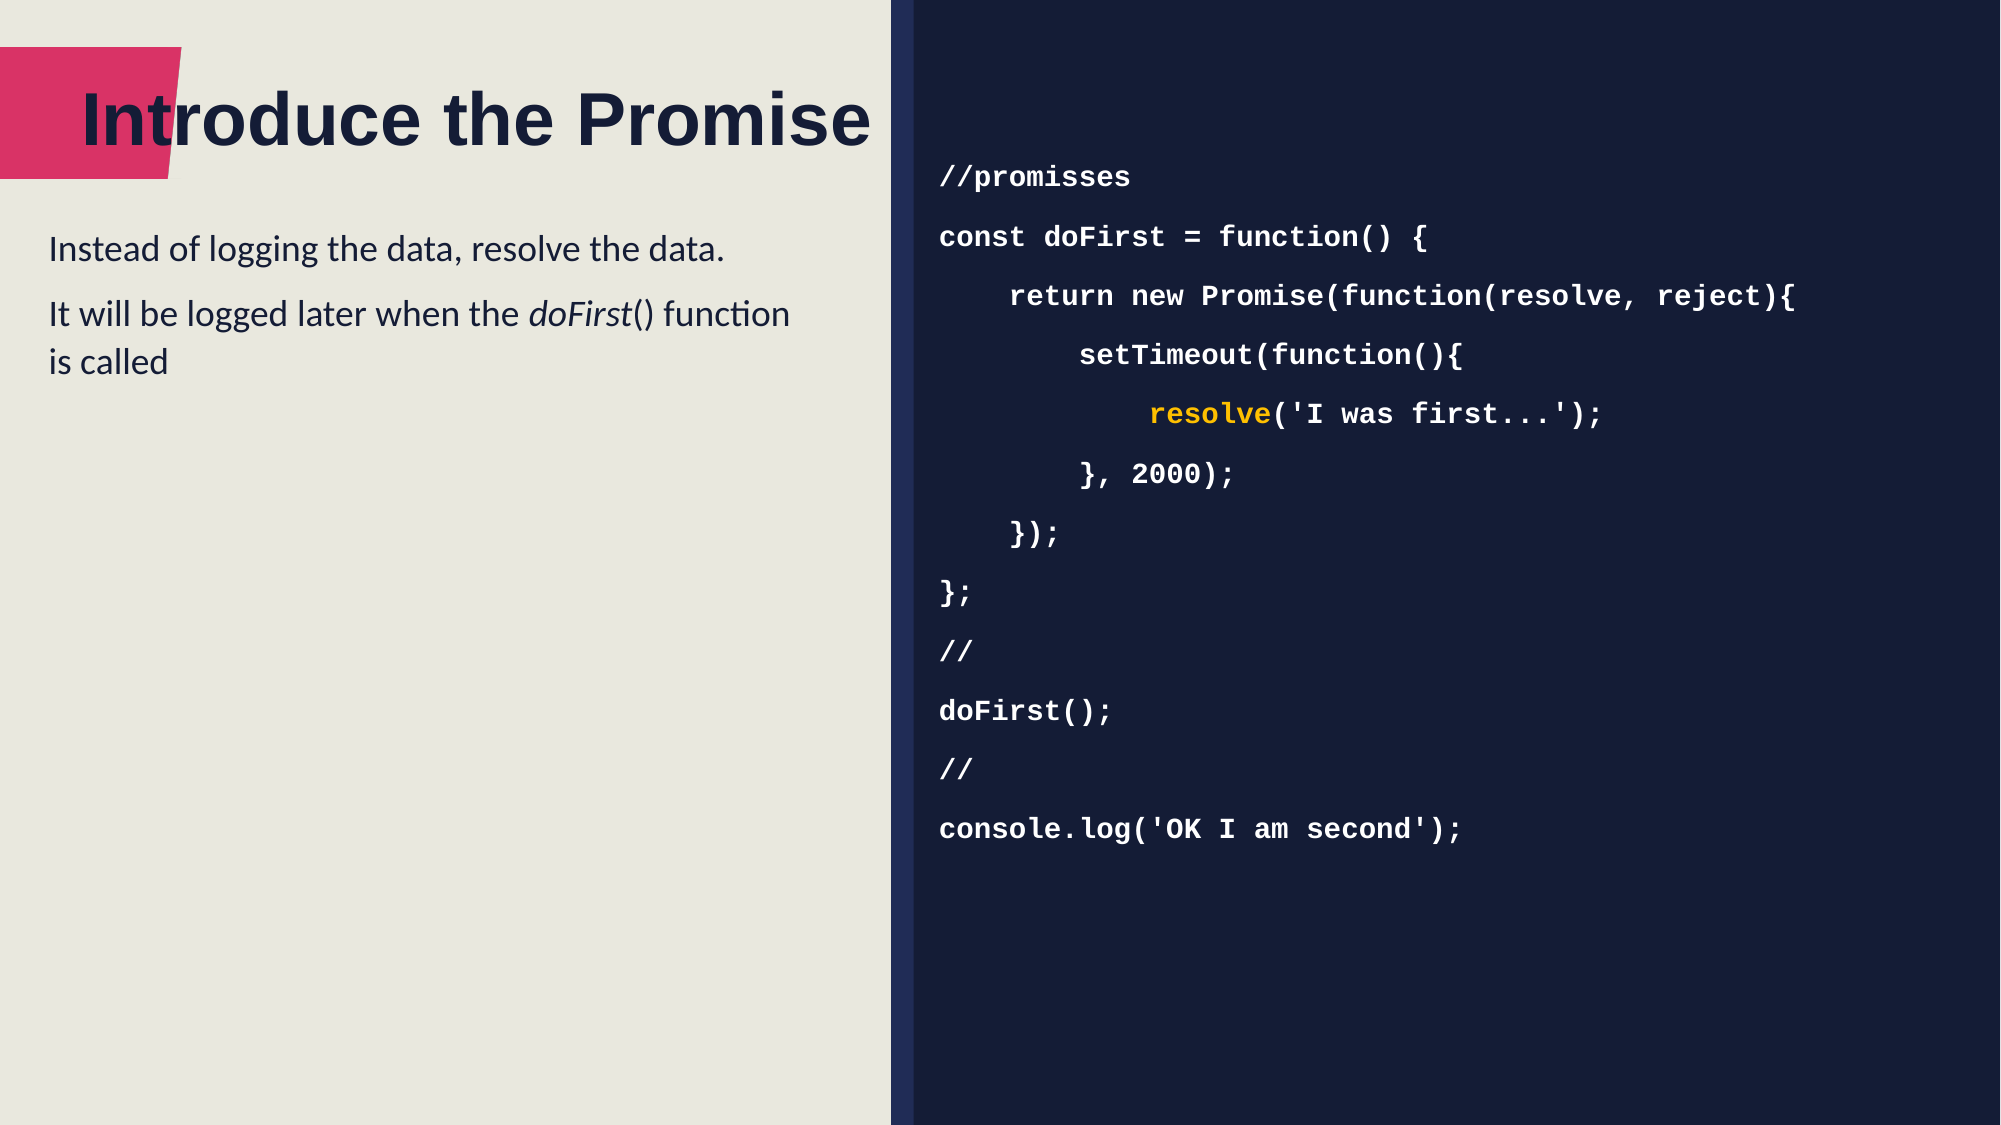

# Introduce the Promise
//promisses
const doFirst = function() {
    return new Promise(function(resolve, reject){
        setTimeout(function(){
            resolve('I was first...');
        }, 2000);
    });
};
//
doFirst();
//
console.log('OK I am second');
Instead of logging the data, resolve the data.
It will be logged later when the doFirst() function is called